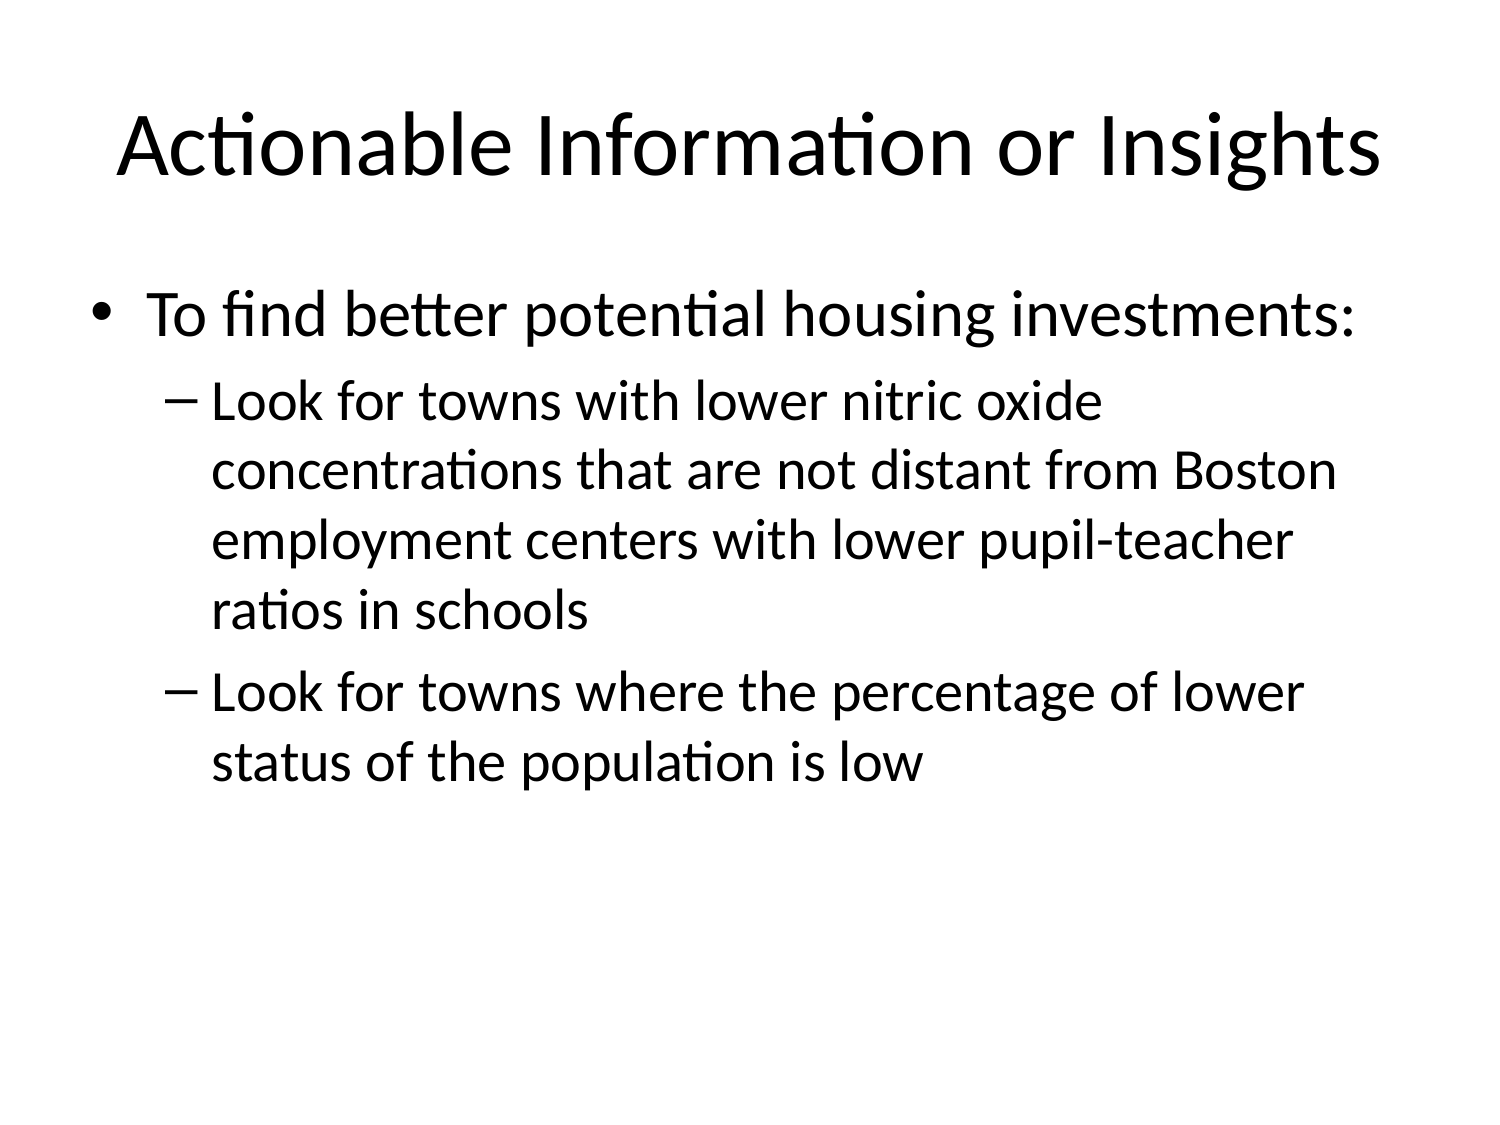

# Actionable Information or Insights
To find better potential housing investments:
Look for towns with lower nitric oxide concentrations that are not distant from Boston employment centers with lower pupil-teacher ratios in schools
Look for towns where the percentage of lower status of the population is low